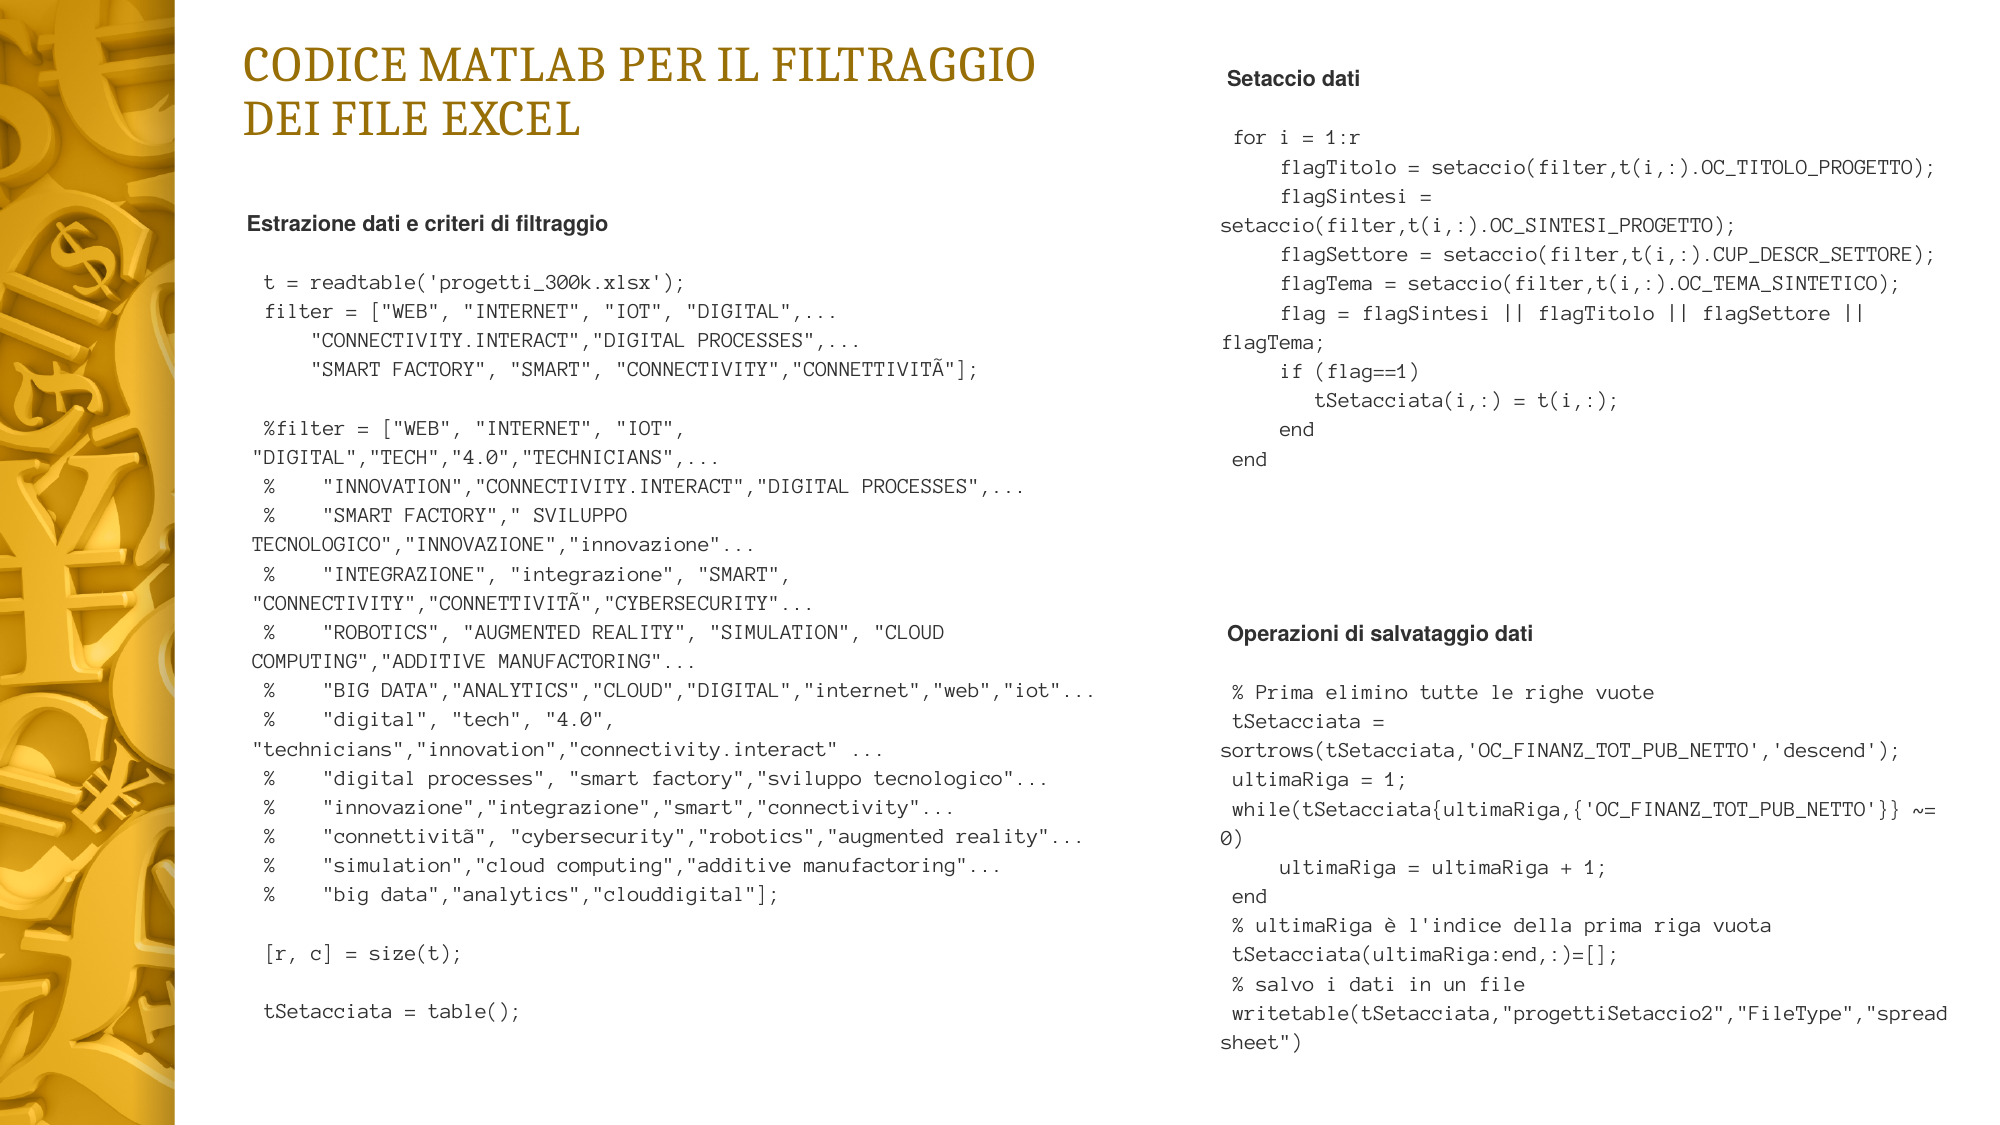

CODICE MATLAB PER IL FILTRAGGIO DEI FILE EXCEL
Setaccio dati
for i = 1:r
    flagTitolo = setaccio(filter,t(i,:).OC_TITOLO_PROGETTO);
    flagSintesi = setaccio(filter,t(i,:).OC_SINTESI_PROGETTO);
    flagSettore = setaccio(filter,t(i,:).CUP_DESCR_SETTORE);
    flagTema = setaccio(filter,t(i,:).OC_TEMA_SINTETICO);
    flag = flagSintesi || flagTitolo || flagSettore || flagTema;
    if (flag==1)
       tSetacciata(i,:) = t(i,:);
    end
end

Operazioni di salvataggio dati
% Prima elimino tutte le righe vuote
tSetacciata = sortrows(tSetacciata,'OC_FINANZ_TOT_PUB_NETTO','descend');
ultimaRiga = 1;
while(tSetacciata{ultimaRiga,{'OC_FINANZ_TOT_PUB_NETTO'}} ~= 0)
    ultimaRiga = ultimaRiga + 1;
end
% ultimaRiga è l'indice della prima riga vuota
tSetacciata(ultimaRiga:end,:)=[];
% salvo i dati in un file
writetable(tSetacciata,"progettiSetaccio2","FileType","spreadsheet")
Estrazione dati e criteri di filtraggio
t = readtable('progetti_300k.xlsx');
filter = ["WEB", "INTERNET", "IOT", "DIGITAL",...
    "CONNECTIVITY.INTERACT","DIGITAL PROCESSES",...
    "SMART FACTORY", "SMART", "CONNECTIVITY","CONNETTIVITÃ"];

%filter = ["WEB", "INTERNET", "IOT", "DIGITAL","TECH","4.0","TECHNICIANS",...
%    "INNOVATION","CONNECTIVITY.INTERACT","DIGITAL PROCESSES",...
%    "SMART FACTORY"," SVILUPPO TECNOLOGICO","INNOVAZIONE","innovazione"...
%    "INTEGRAZIONE", "integrazione", "SMART", "CONNECTIVITY","CONNETTIVITÃ","CYBERSECURITY"...
%    "ROBOTICS", "AUGMENTED REALITY", "SIMULATION", "CLOUD COMPUTING","ADDITIVE MANUFACTORING"...
%    "BIG DATA","ANALYTICS","CLOUD","DIGITAL","internet","web","iot"...
%    "digital", "tech", "4.0", "technicians","innovation","connectivity.interact" ...
%    "digital processes", "smart factory","sviluppo tecnologico"...
%    "innovazione","integrazione","smart","connectivity"...
%    "connettivitã", "cybersecurity","robotics","augmented reality"...
%    "simulation","cloud computing","additive manufactoring"...
%    "big data","analytics","clouddigital"];

[r, c] = size(t);

tSetacciata = table();